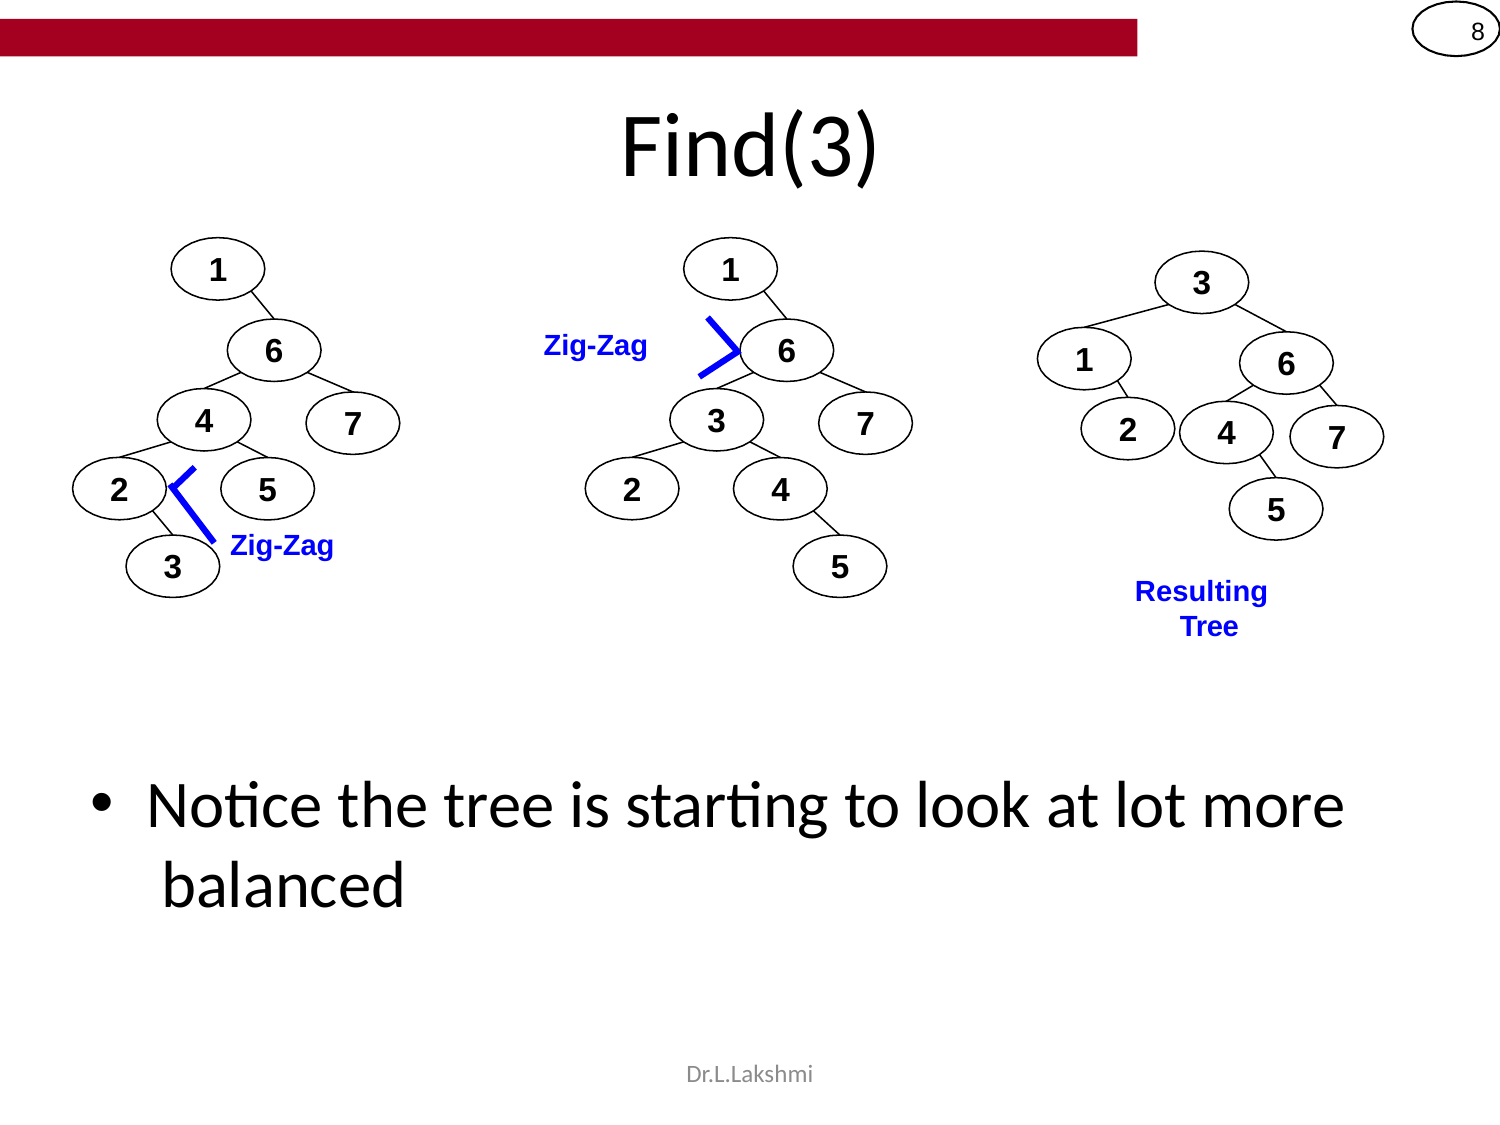

8

# Find(3)

1
1

3

Zig-Zag

6
6

1
6

4
3

7
7

2
4
7

2
2
5
4

5

Zig-Zag

3
5
Resulting  Tree
Notice the tree is starting to look at lot more  balanced
Dr.L.Lakshmi